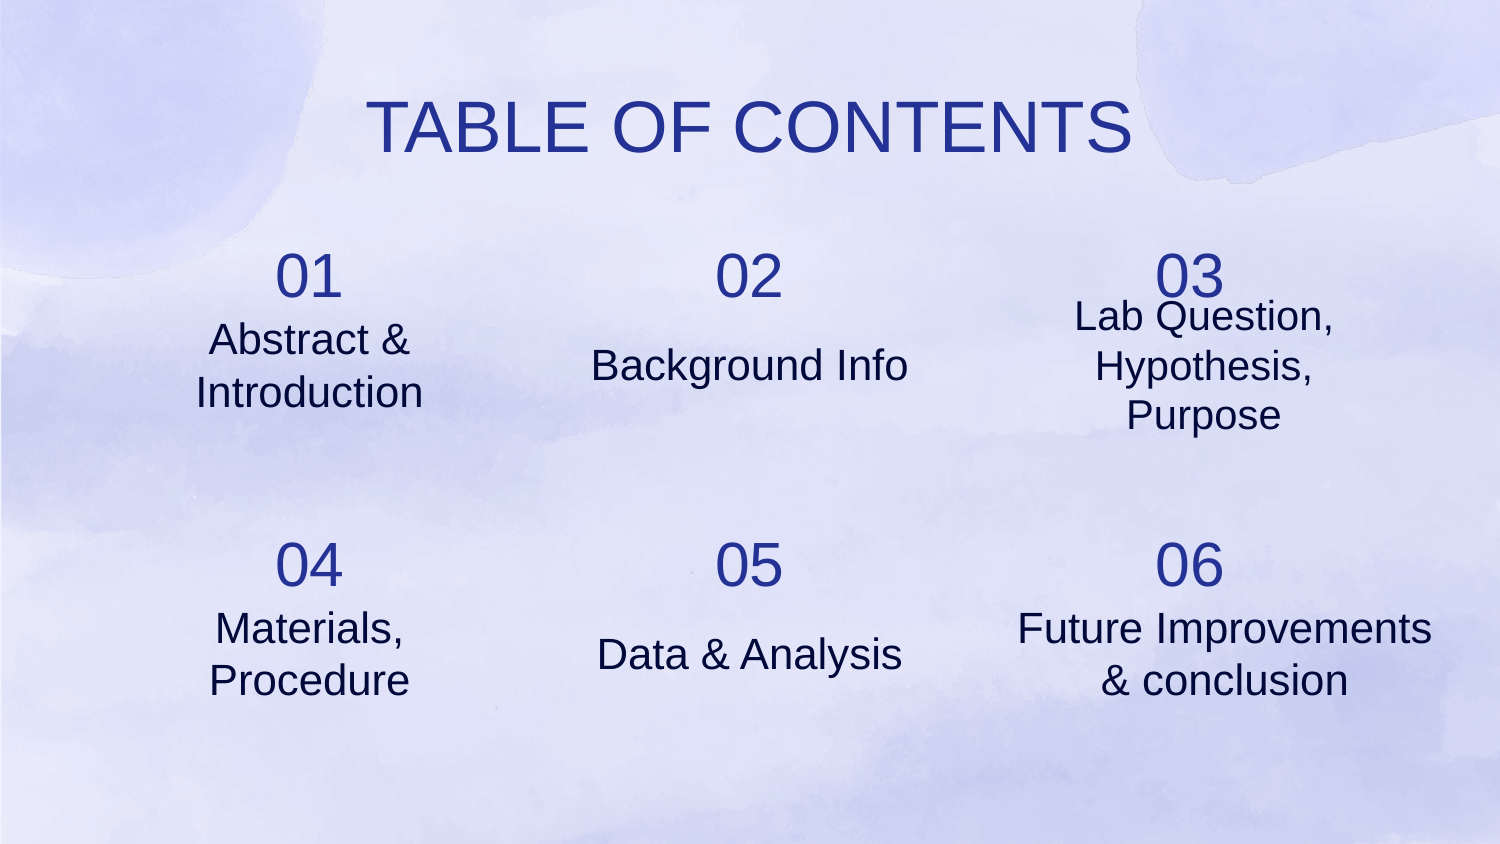

# TABLE OF CONTENTS
01
02
03
Abstract & Introduction
Background Info
Lab Question, Hypothesis, Purpose
04
05
06
Materials, Procedure
Data & Analysis
Future Improvements & conclusion